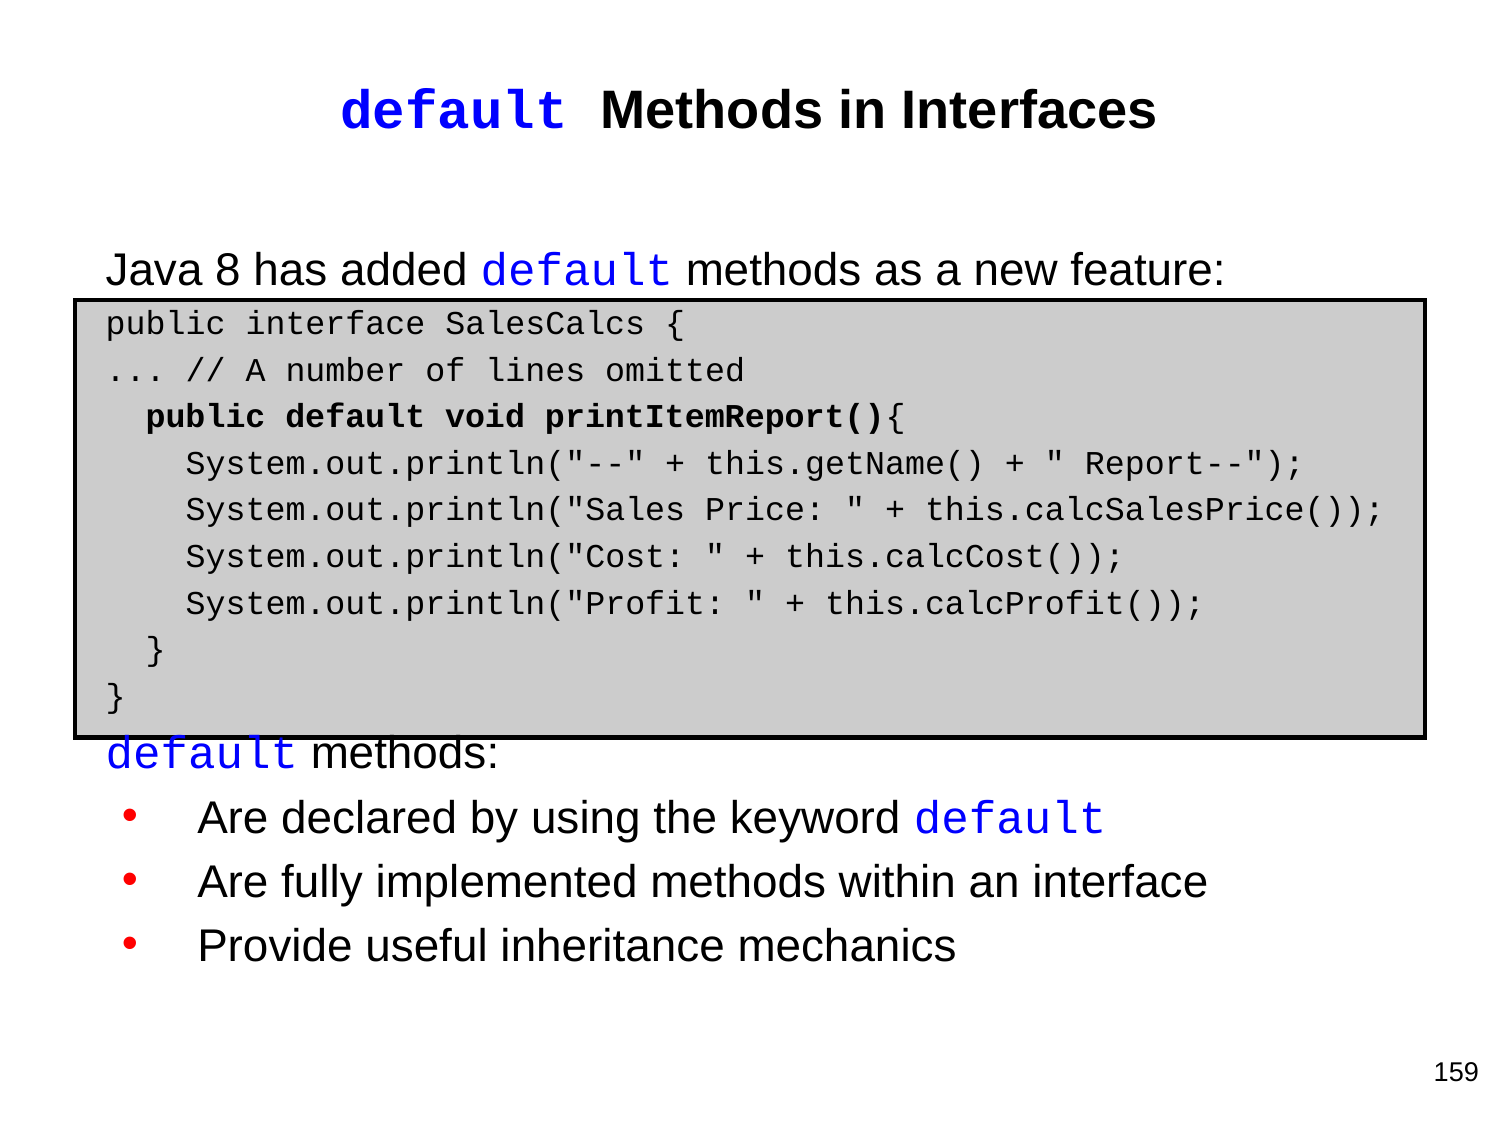

# default Methods in Interfaces
Java 8 has added default methods as a new feature:
public interface SalesCalcs {
... // A number of lines omitted
  public default void printItemReport(){
    System.out.println("--" + this.getName() + " Report--");
    System.out.println("Sales Price: " + this.calcSalesPrice());
    System.out.println("Cost: " + this.calcCost());
    System.out.println("Profit: " + this.calcProfit());
  }
}
default methods:
Are declared by using the keyword default
Are fully implemented methods within an interface
Provide useful inheritance mechanics

159